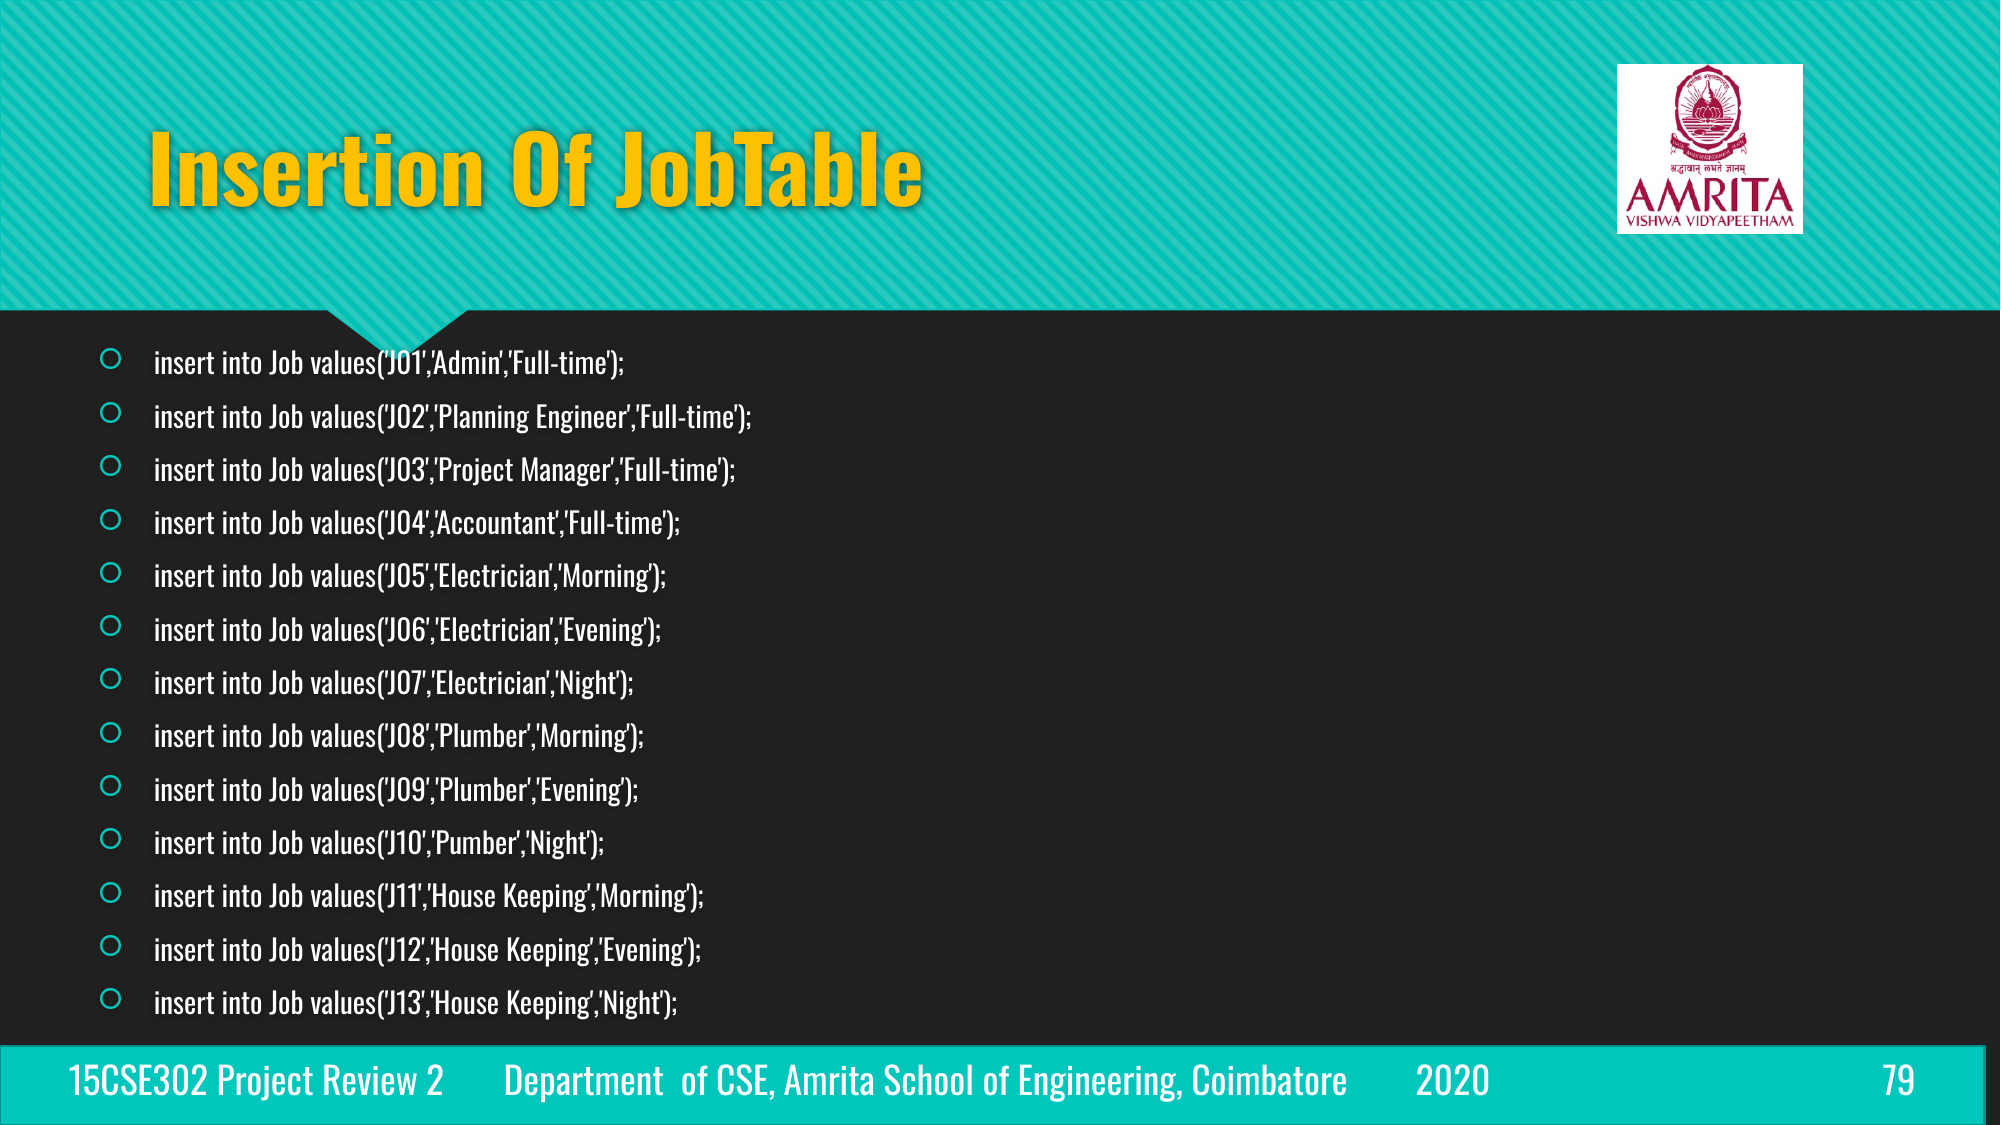

# Insertion Of JobTable
insert into Job values('J01','Admin','Full-time');
insert into Job values('J02','Planning Engineer','Full-time');
insert into Job values('J03','Project Manager','Full-time');
insert into Job values('J04','Accountant','Full-time');
insert into Job values('J05','Electrician','Morning');
insert into Job values('J06','Electrician','Evening');
insert into Job values('J07','Electrician','Night');
insert into Job values('J08','Plumber','Morning');
insert into Job values('J09','Plumber','Evening');
insert into Job values('J10','Pumber','Night');
insert into Job values('J11','House Keeping','Morning');
insert into Job values('J12','House Keeping','Evening');
insert into Job values('J13','House Keeping','Night');